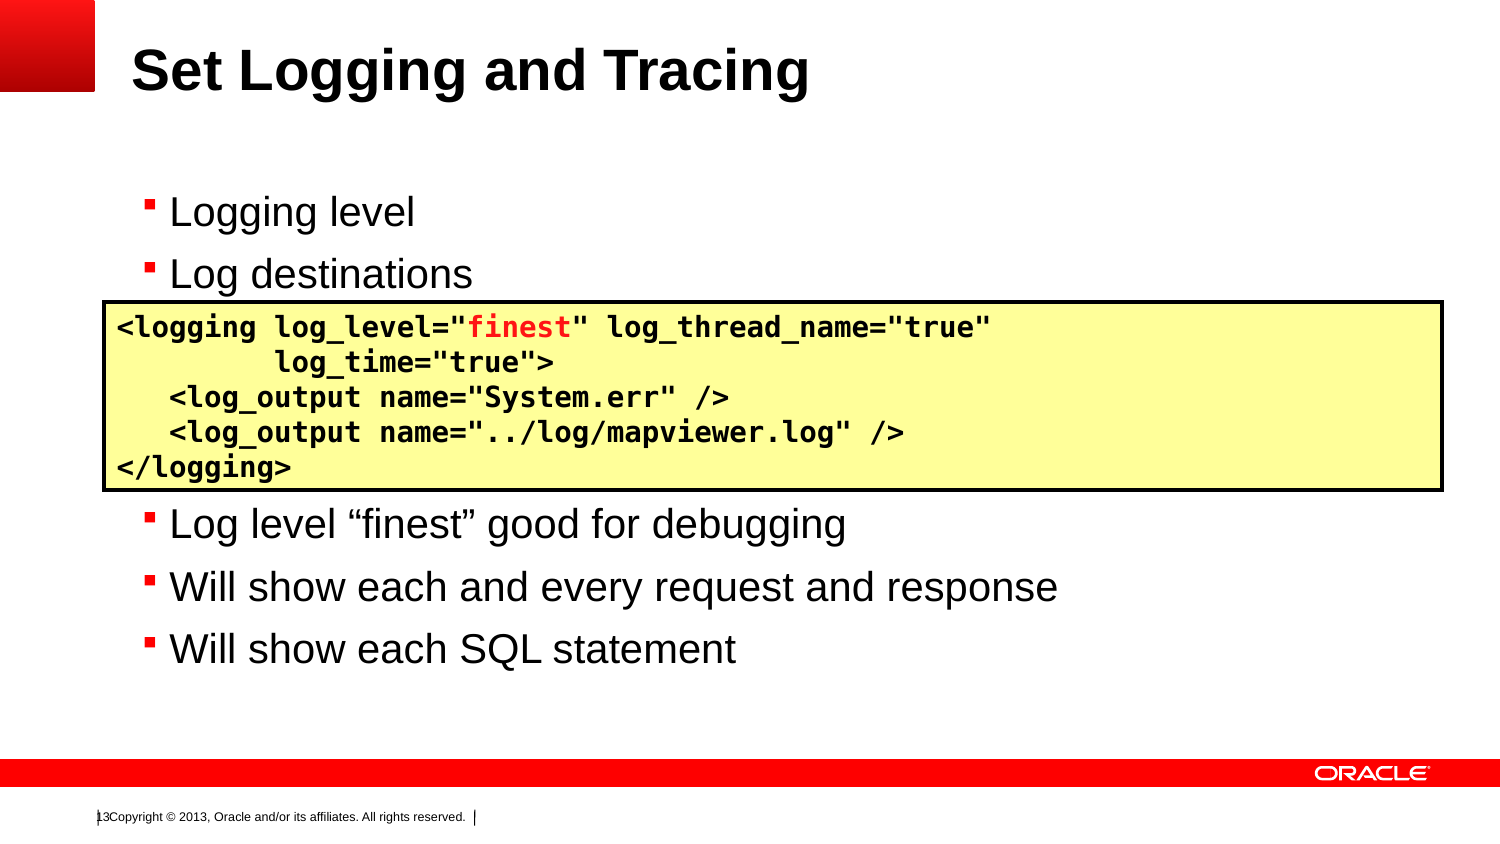

# Set Logging and Tracing
Logging level
Log destinations

Log level “finest” good for debugging
Will show each and every request and response
Will show each SQL statement
<logging log_level="finest" log_thread_name="true"
         log_time="true">
   <log_output name="System.err" />
   <log_output name="../log/mapviewer.log" />
</logging>